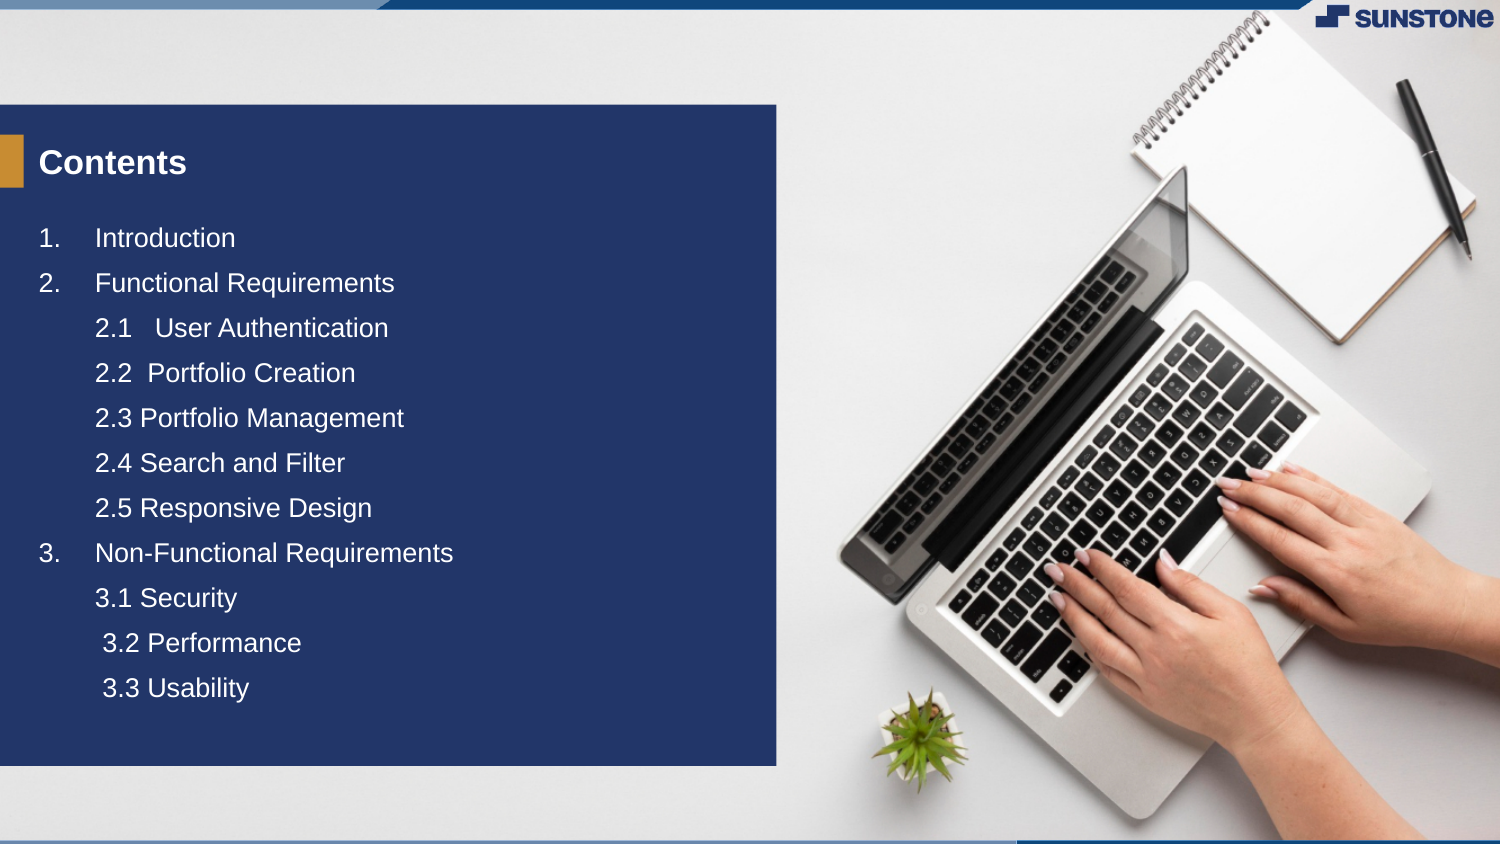

# Contents
Introduction
Functional Requirements
	2.1   User Authentication
	2.2  Portfolio Creation
	2.3 Portfolio Management
	2.4 Search and Filter
	2.5 Responsive Design
Non-Functional Requirements
	3.1 Security
	 3.2 Performance
	 3.3 Usability